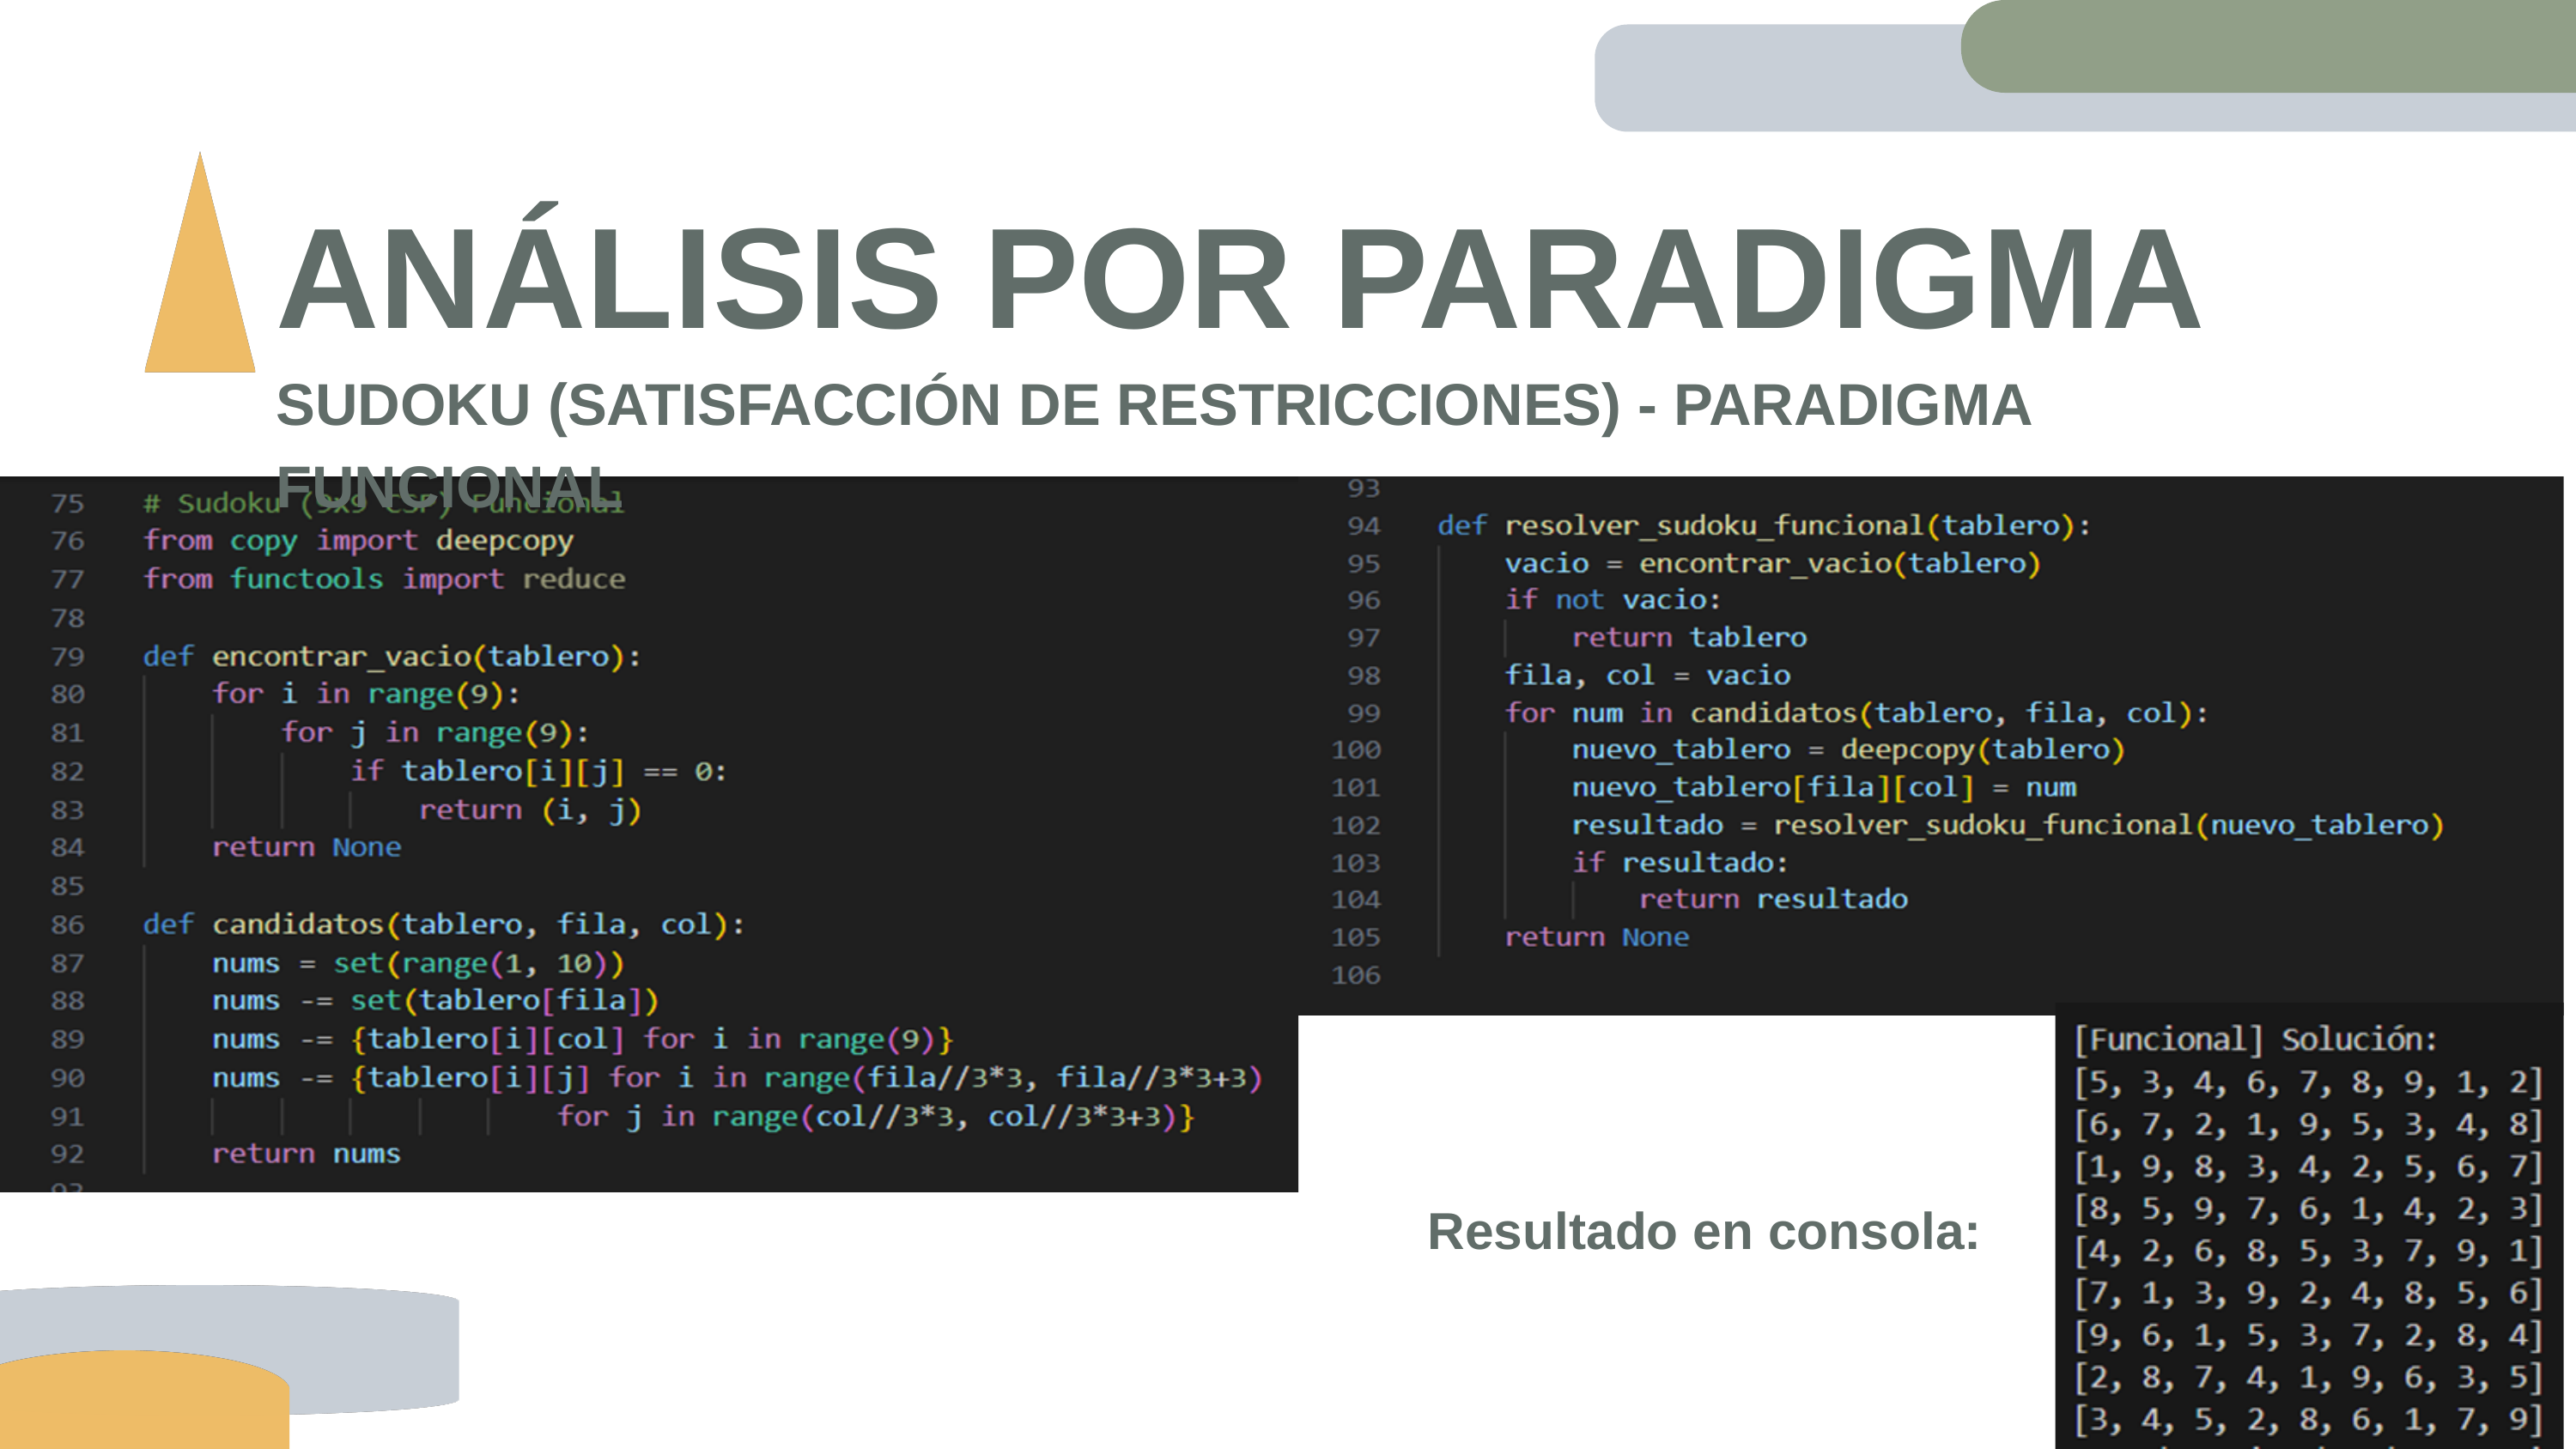

ANÁLISIS POR PARADIGMA

SUDOKU (SATISFACCIÓN DE RESTRICCIONES) - PARADIGMA FUNCIONAL

Resultado en consola: